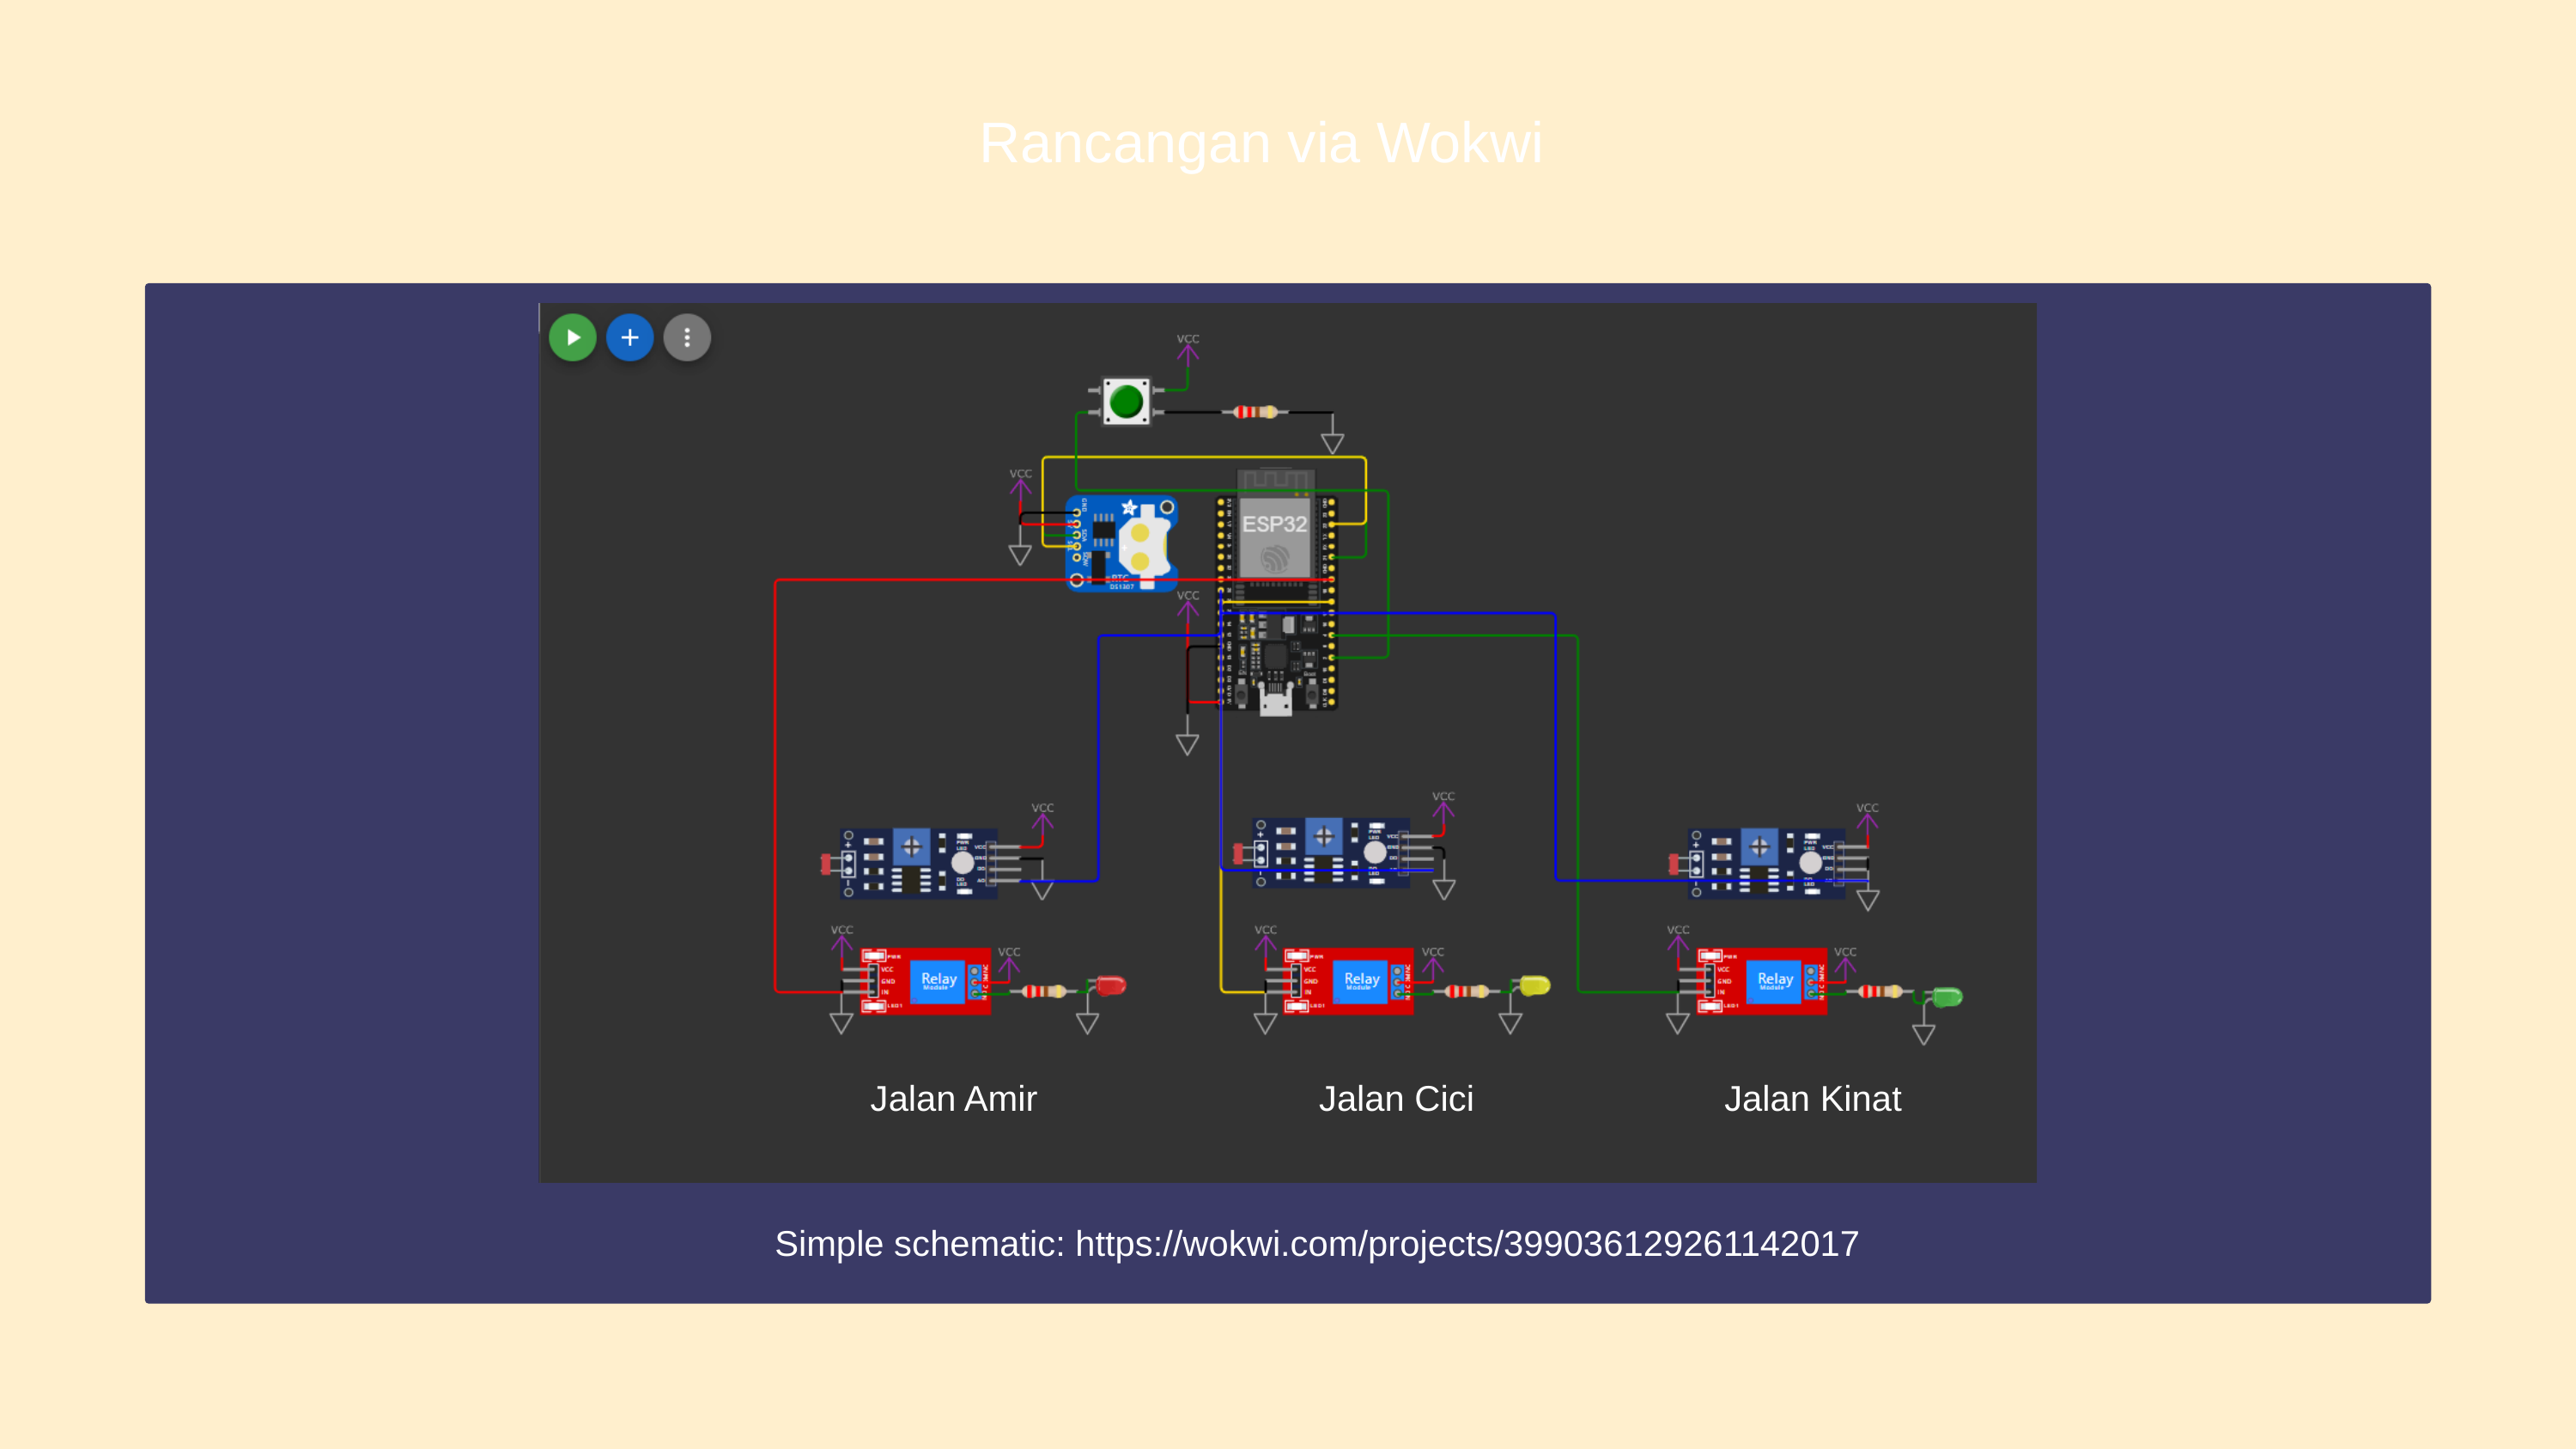

Rancangan via Wokwi

Jalan Amir
Jalan Cici
Jalan Kinat
Simple schematic: https://wokwi.com/projects/399036129261142017